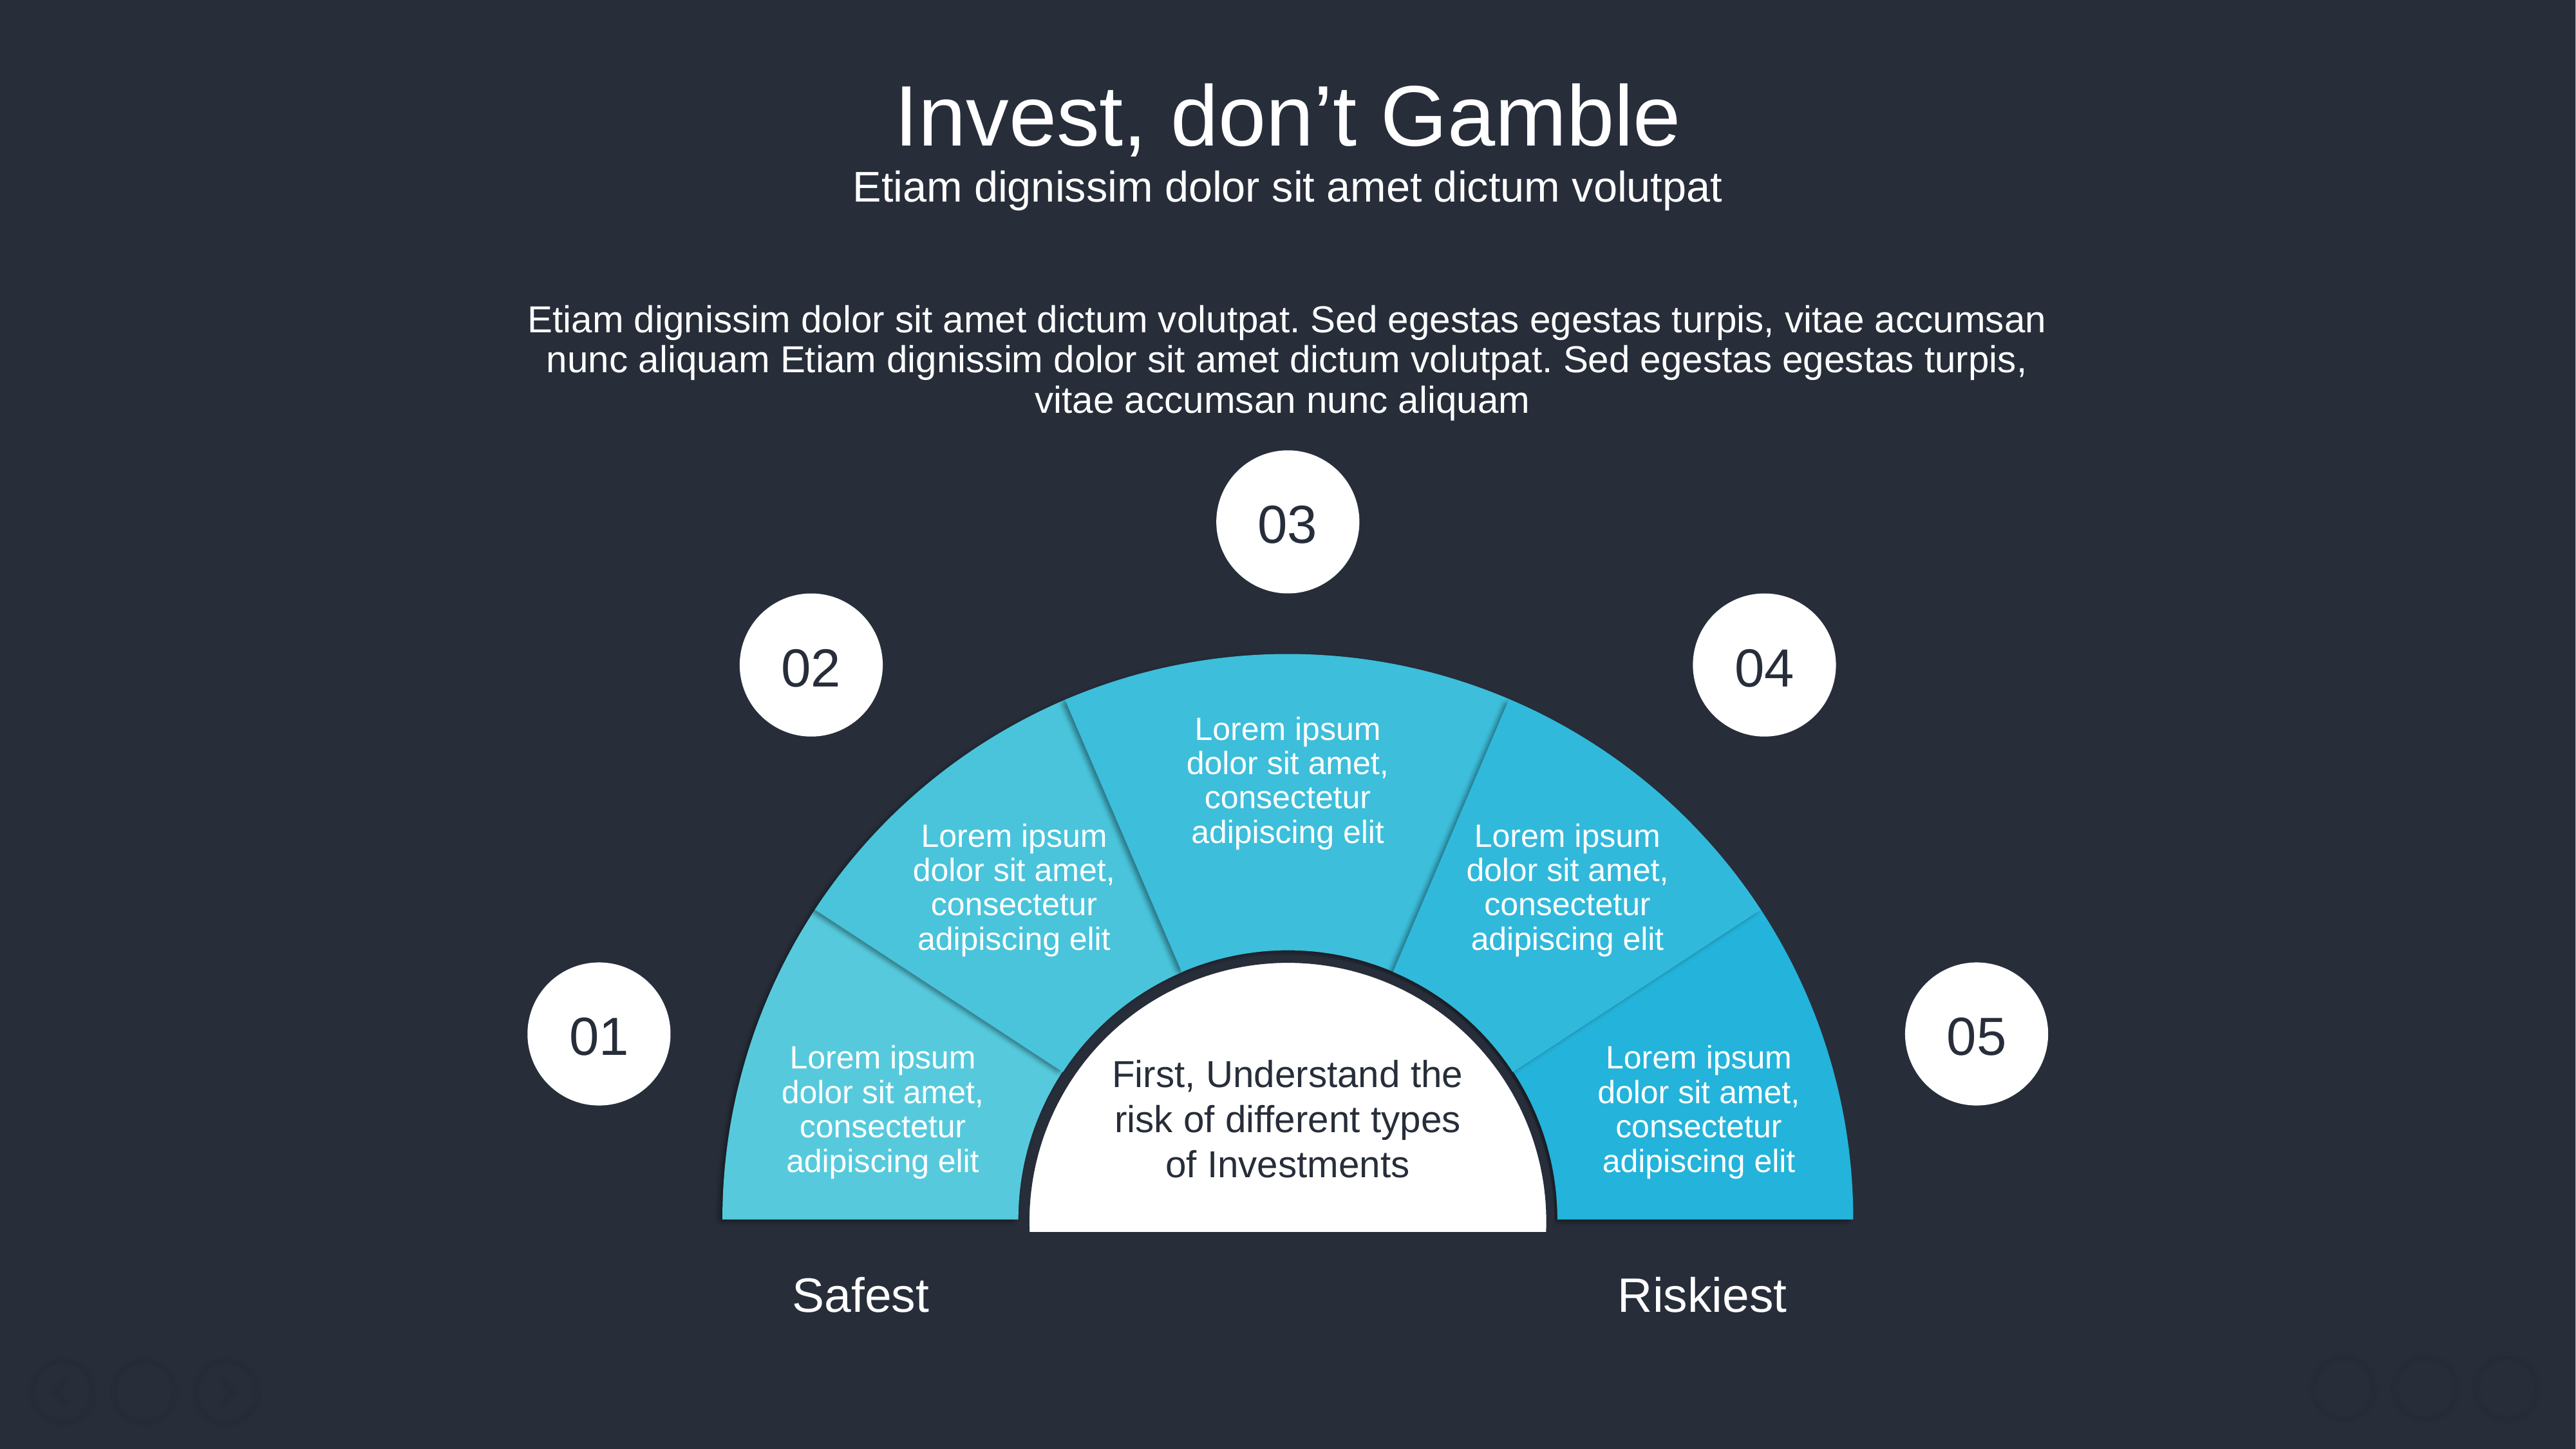

Invest, don’t Gamble
Etiam dignissim dolor sit amet dictum volutpat
Etiam dignissim dolor sit amet dictum volutpat. Sed egestas egestas turpis, vitae accumsan nunc aliquam Etiam dignissim dolor sit amet dictum volutpat. Sed egestas egestas turpis, vitae accumsan nunc aliquam

03
02
04

Lorem ipsum dolor sit amet, consectetur adipiscing elit

Lorem ipsum dolor sit amet, consectetur adipiscing elit

Lorem ipsum dolor sit amet, consectetur adipiscing elit

Lorem ipsum dolor sit amet, consectetur adipiscing elit

Lorem ipsum dolor sit amet, consectetur adipiscing elit

01
05
First, Understand the risk of different types of Investments

Safest
Riskiest